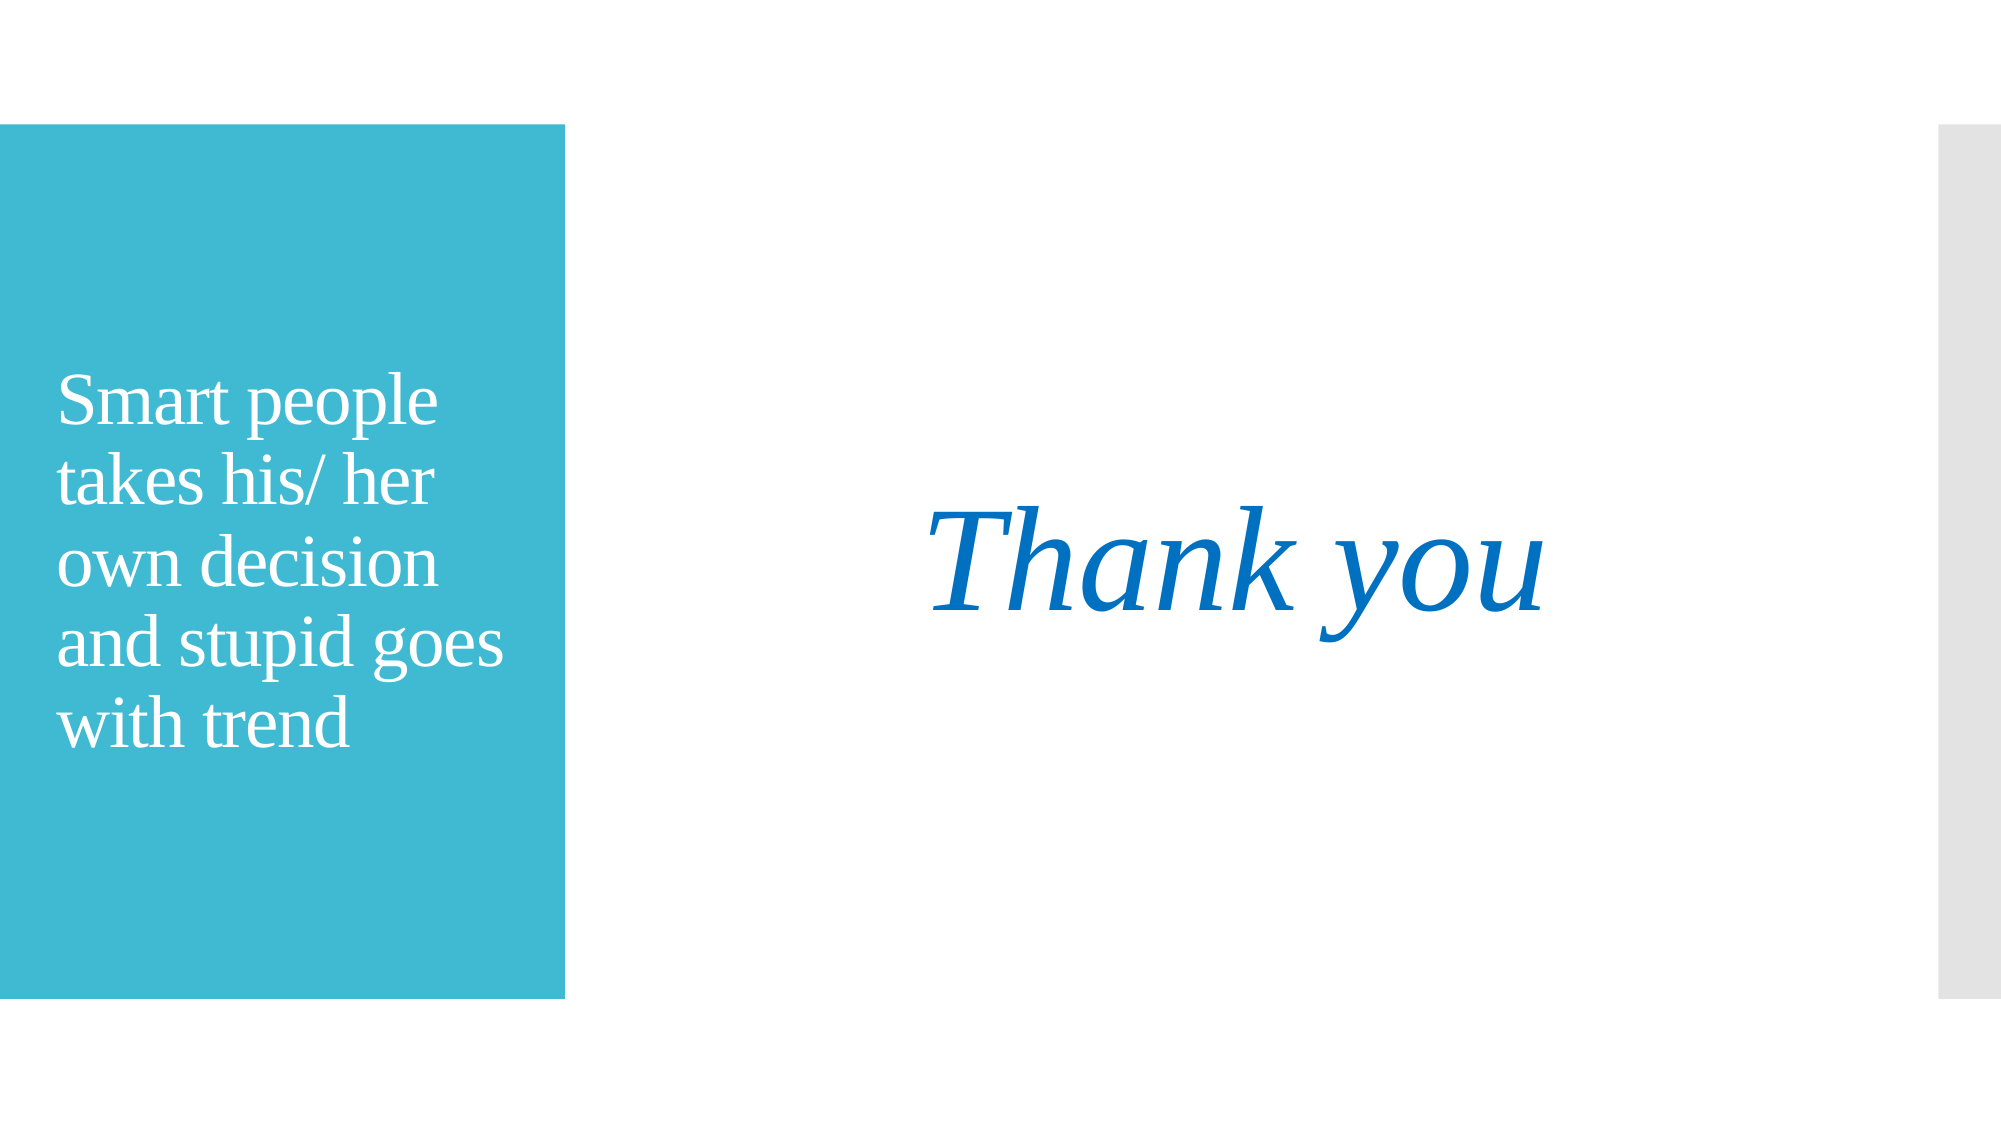

Thank you
# Smart people takes his/ her own decision and stupid goes with trend